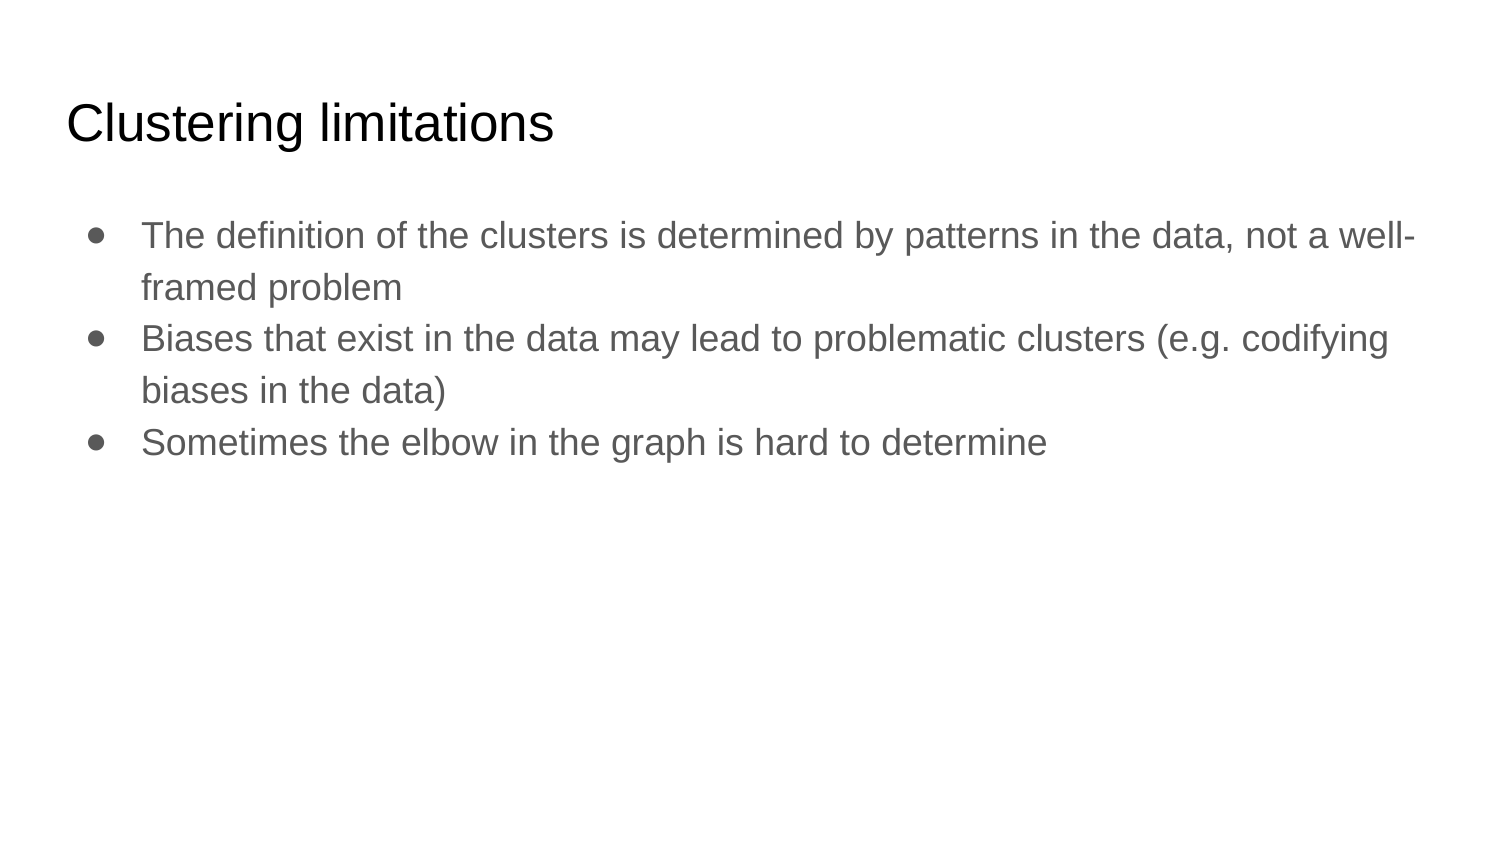

# Clustering limitations
The definition of the clusters is determined by patterns in the data, not a well-framed problem
Biases that exist in the data may lead to problematic clusters (e.g. codifying biases in the data)
Sometimes the elbow in the graph is hard to determine